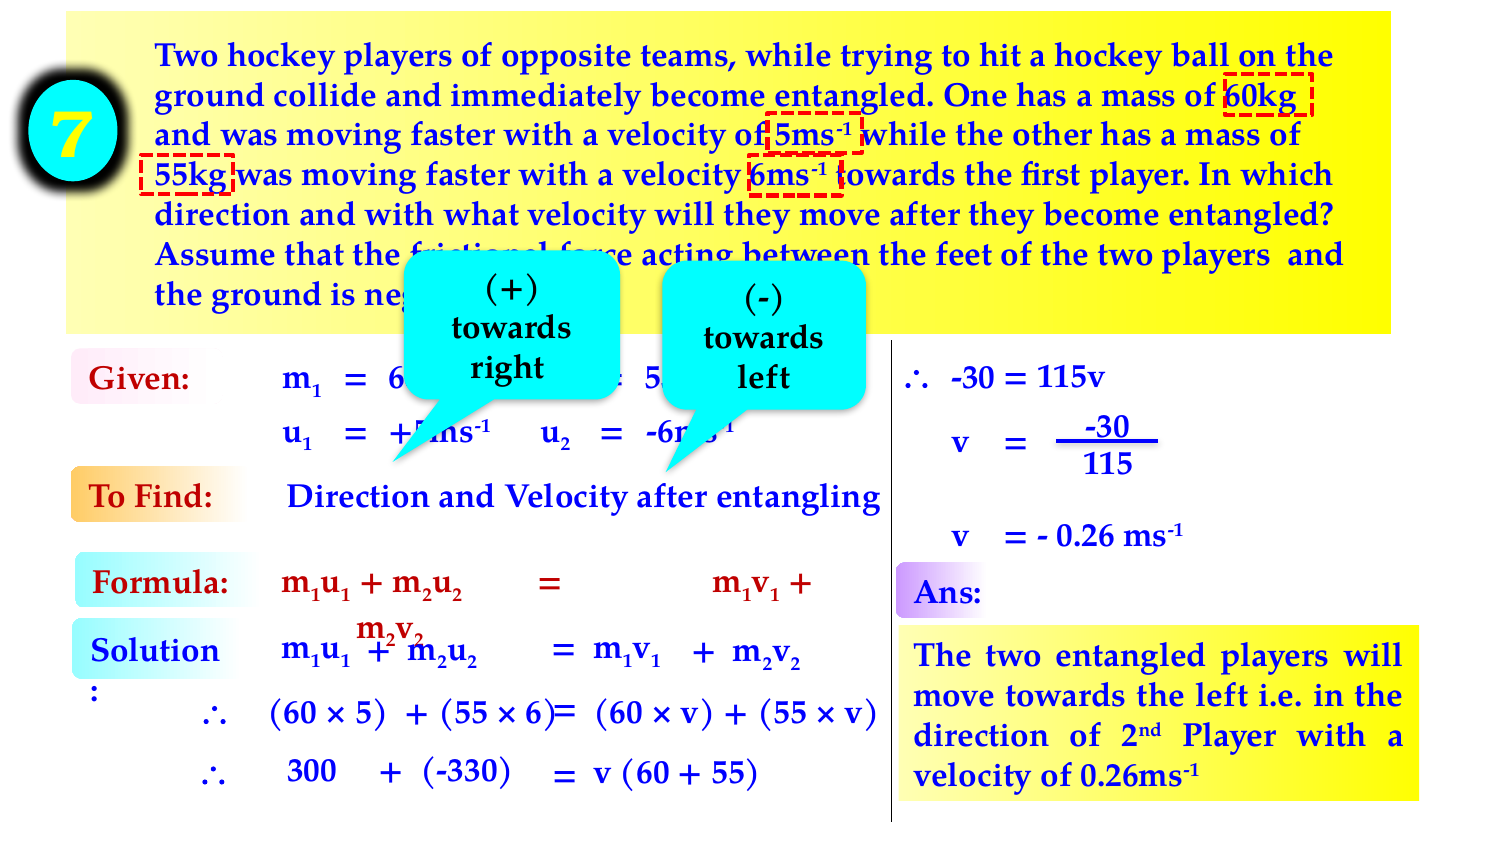

Two hockey players of opposite teams, while trying to hit a hockey ball on the ground collide and immediately become entangled. One has a mass of 60kg and was moving faster with a velocity of 5ms-1 while the other has a mass of 55kg was moving faster with a velocity 6ms-1 towards the first player. In which direction and with what velocity will they move after they become entangled? Assume that the frictional force acting between the feet of the two players  and the ground is negligible.

7

(+) towards right
(-) towards left
∴
=
115v
-30
Given:
m1
=
60kg
m2
=
55kg
-30
115
u1
=
+5ms-1
u2
=
-6ms-1
v
=
To Find:
Direction and Velocity after entangling
v
=
- 0.26 ms-1
Formula:
m1u1 + m2u2               =	      m1v1 + m2v2
Ans:
Solution:
m1u1
  =
m1v1
 +  m2u2
     +  m2v2
The two entangled players will move towards the left i.e. in the direction of 2nd Player with a velocity of 0.26ms-1
=
∴
(60 × 5)  + (55 × 6)
(60 × v) + (55 × v)
300     +  (-330)
∴
v (60 + 55)
=